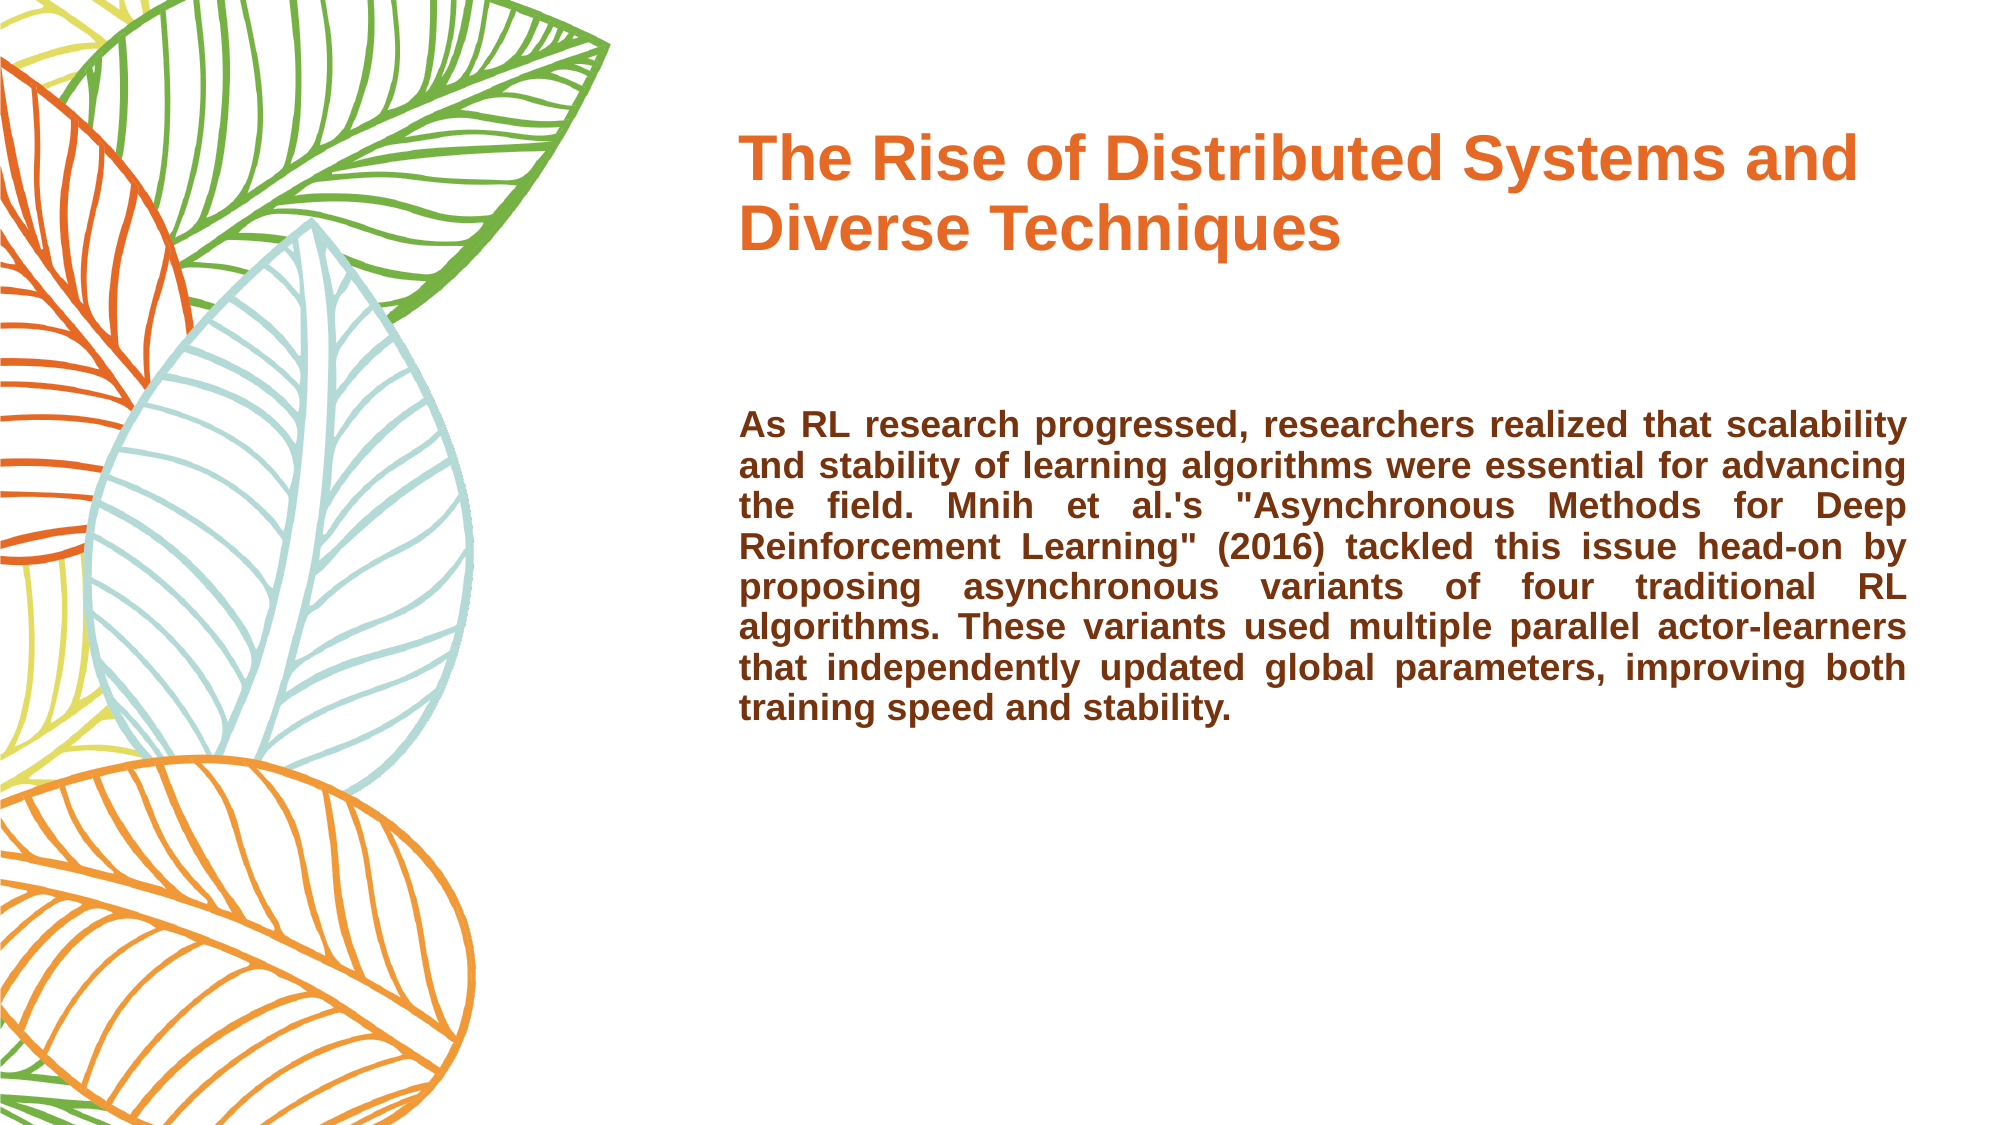

# The Rise of Distributed Systems and Diverse Techniques
As RL research progressed, researchers realized that scalability and stability of learning algorithms were essential for advancing the field. Mnih et al.'s "Asynchronous Methods for Deep Reinforcement Learning" (2016) tackled this issue head-on by proposing asynchronous variants of four traditional RL algorithms. These variants used multiple parallel actor-learners that independently updated global parameters, improving both training speed and stability.